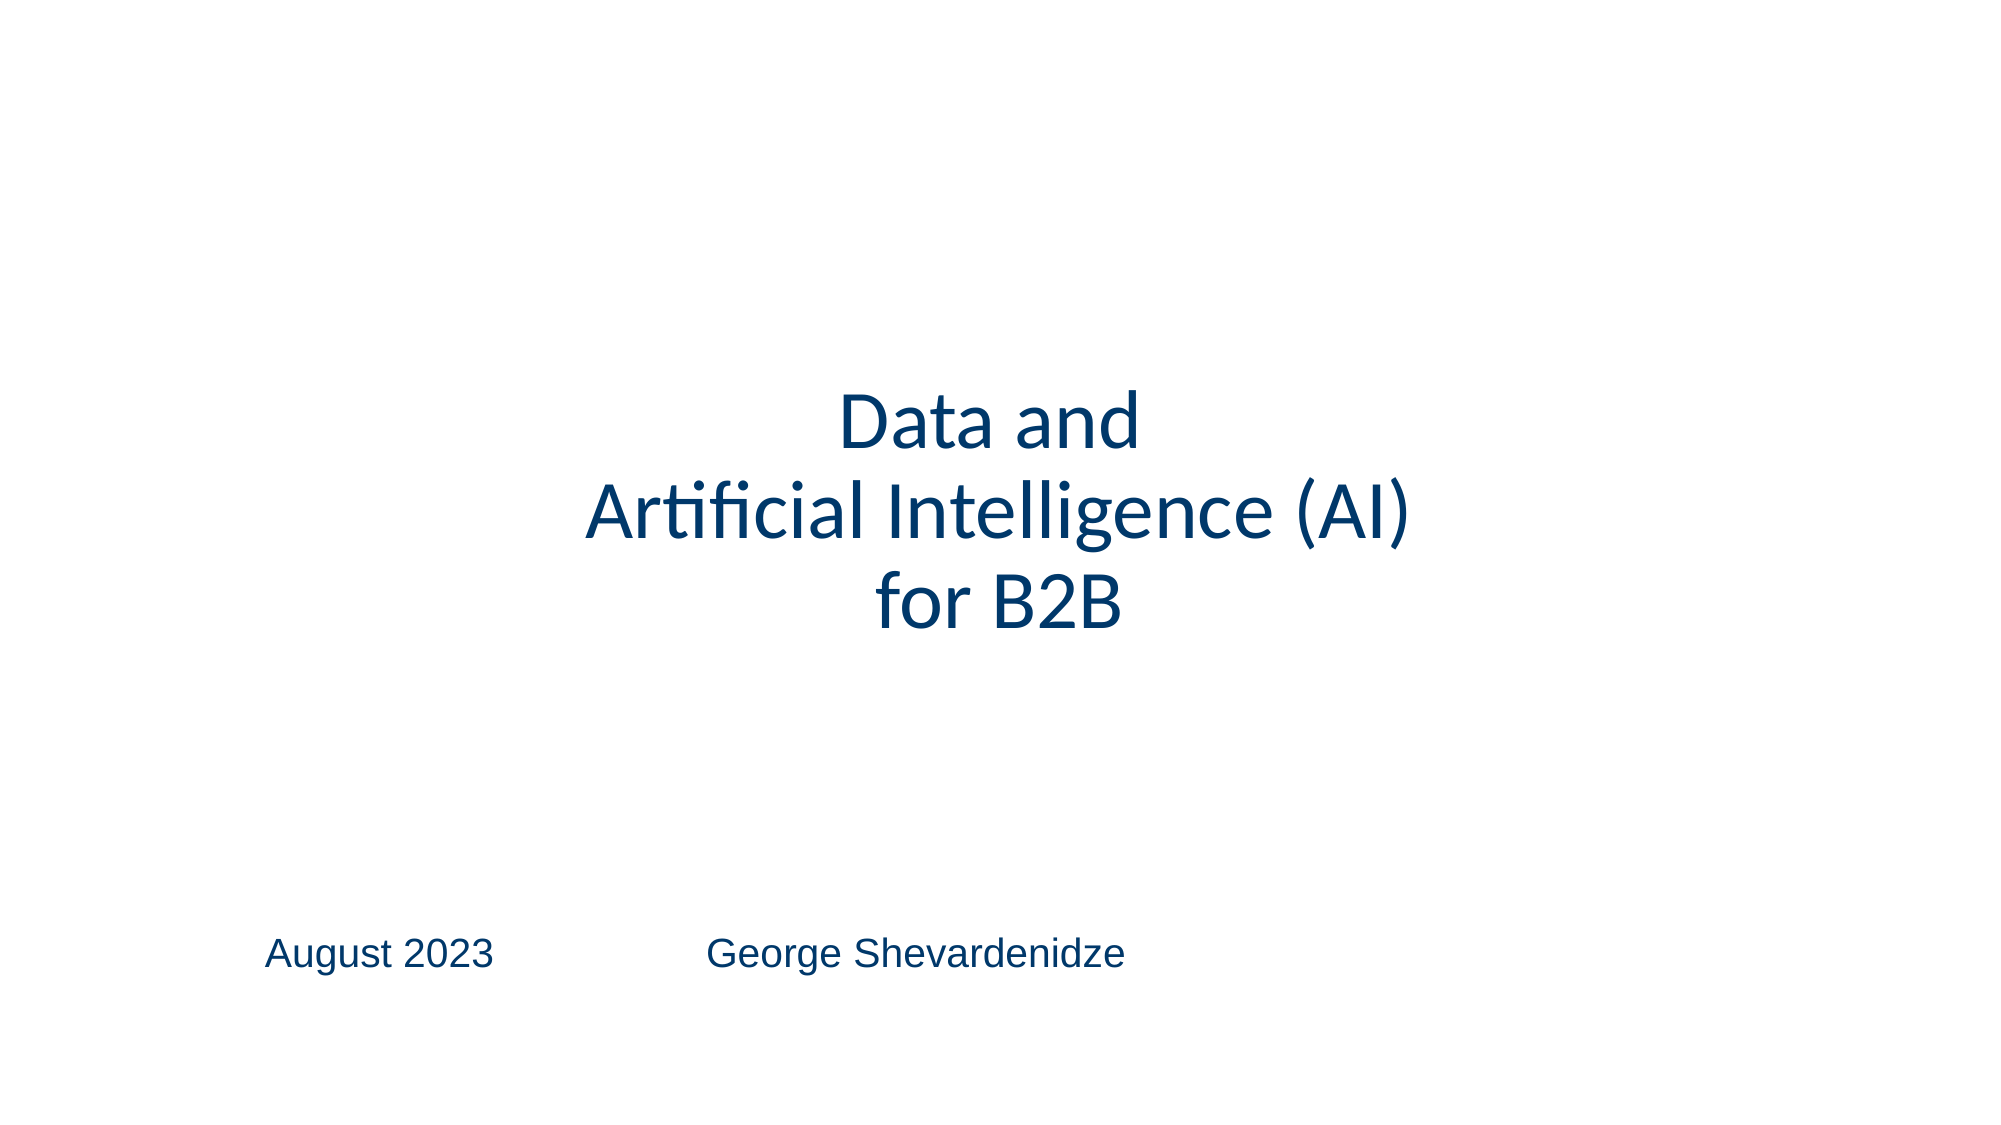

# Data and Artificial Intelligence (AI) for B2B

August 2023					 	George Shevardenidze